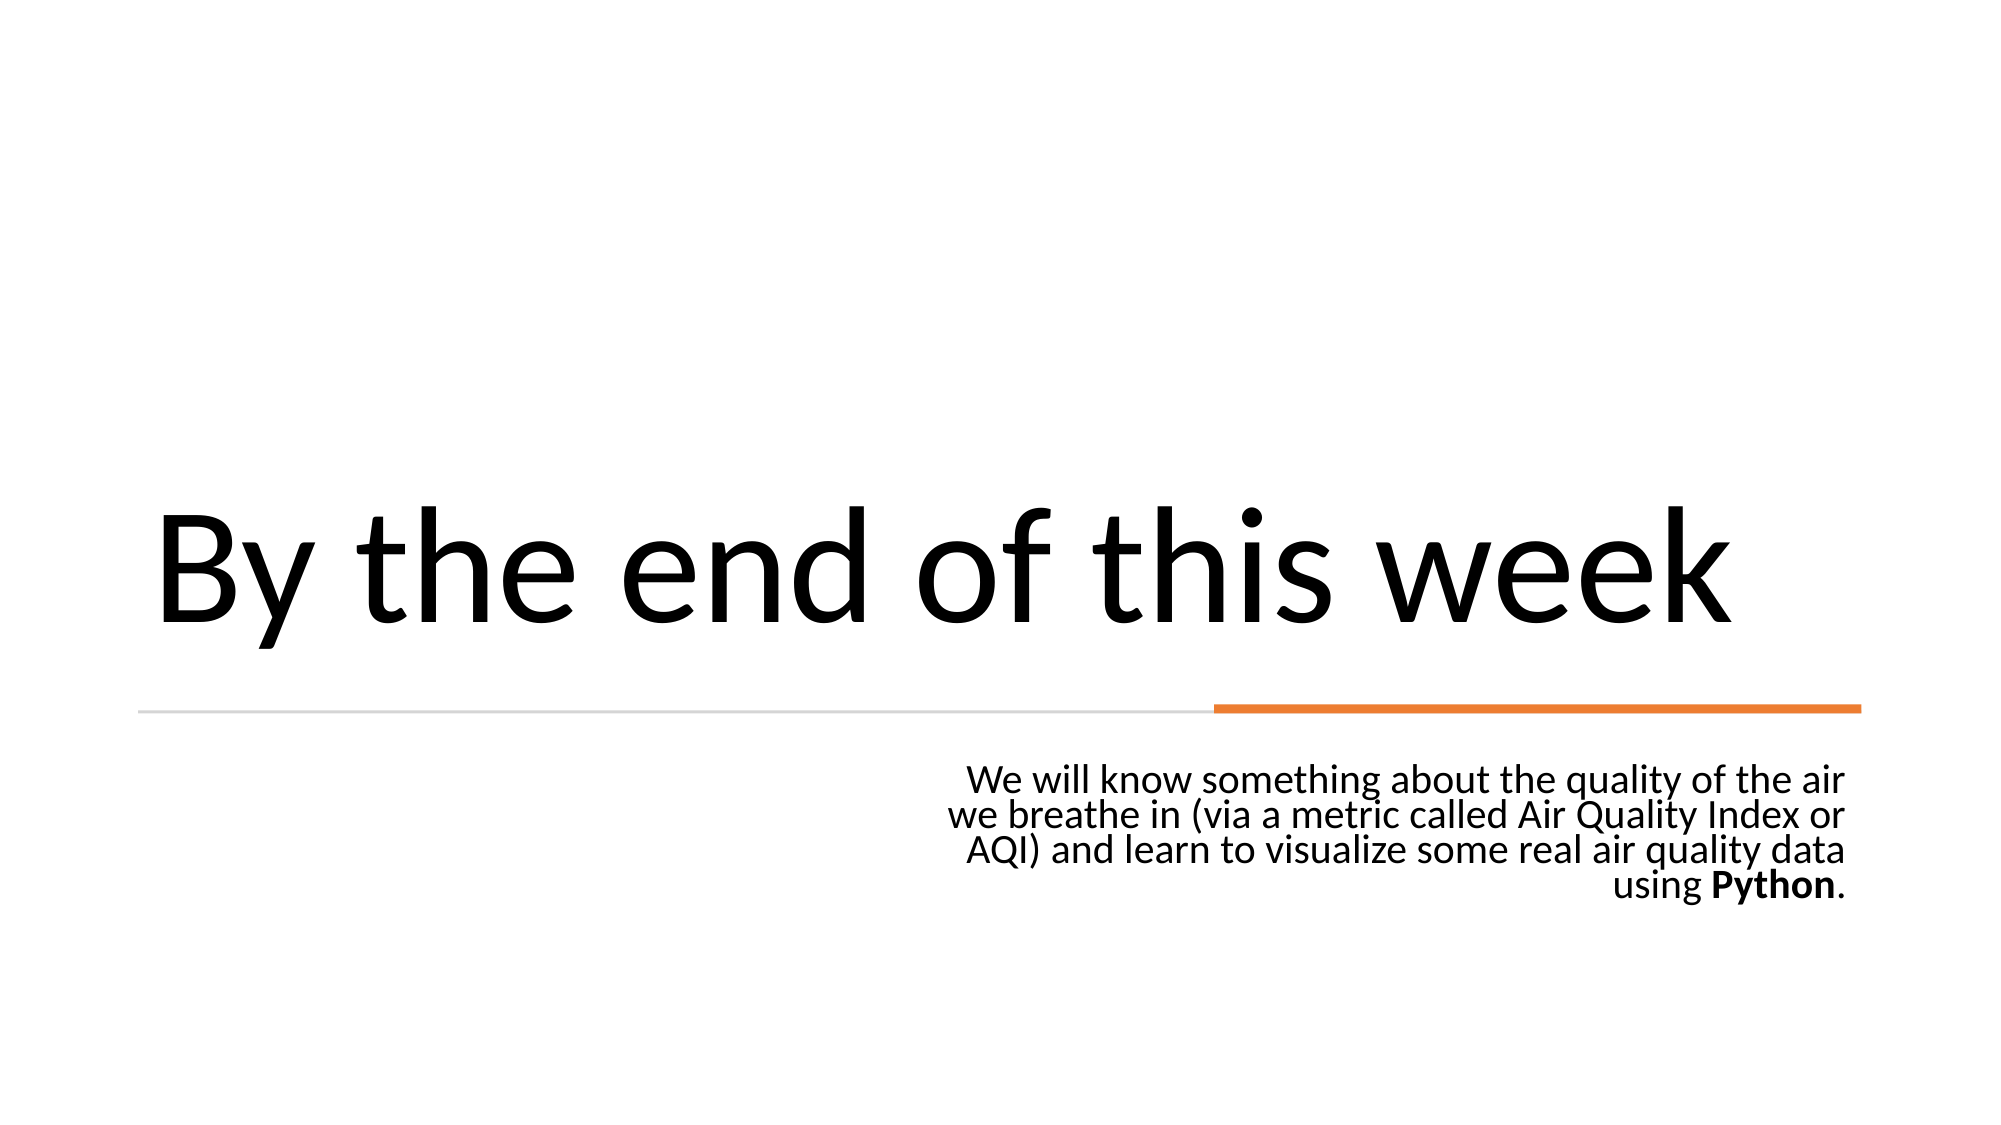

# By the end of this week

We will know something about the quality of the air we breathe in (via a metric called Air Quality Index or AQI) and learn to visualize some real air quality data using Python.
11